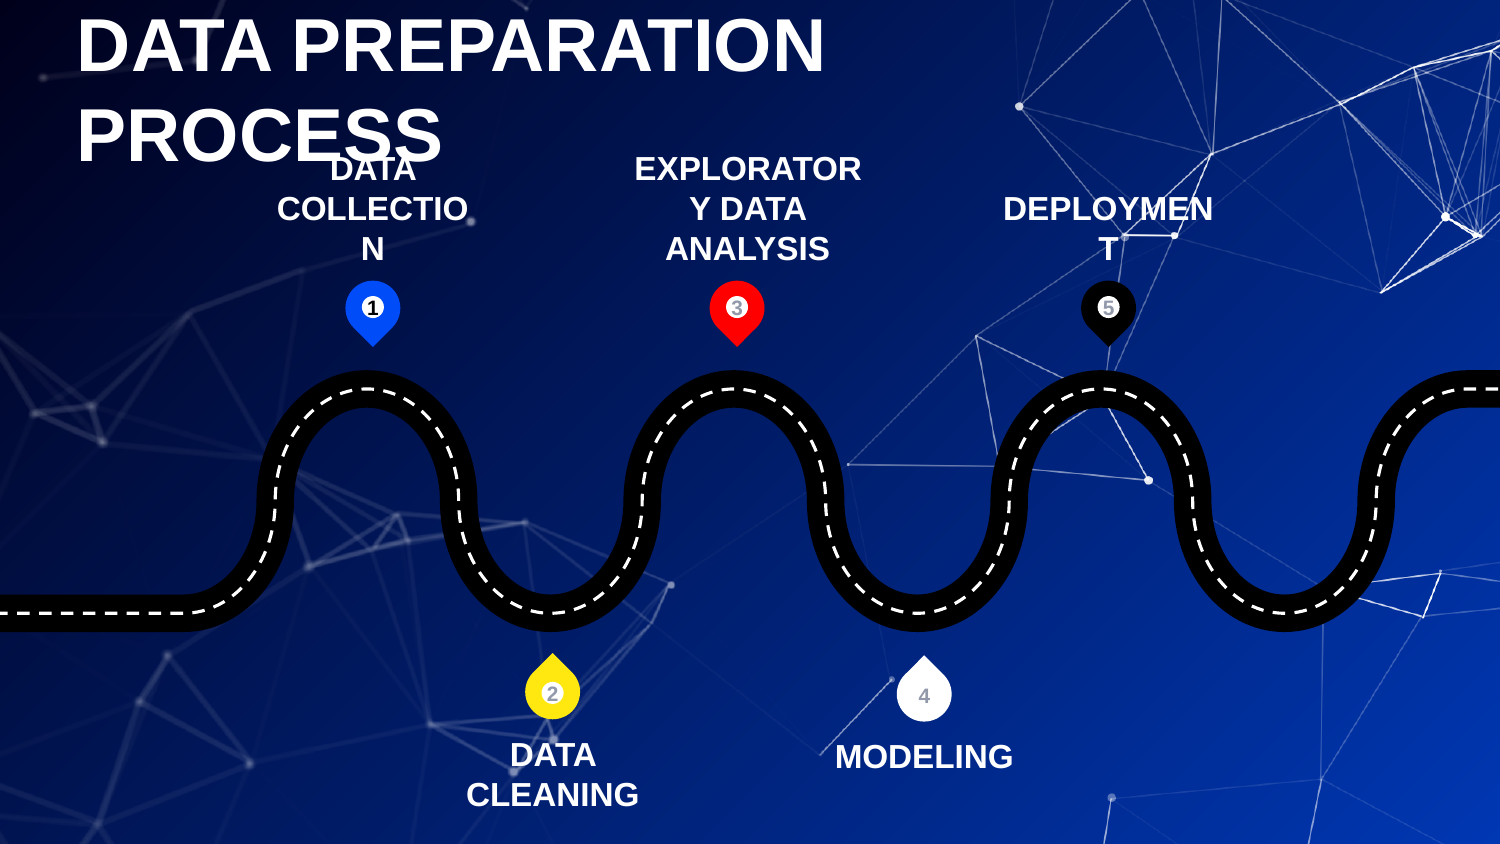

# DATA PREPARATION PROCESS
DATA COLLECTION
EXPLORATORY DATA ANALYSIS
DEPLOYMENT

1

3

5

2

4
DATA CLEANING
MODELING